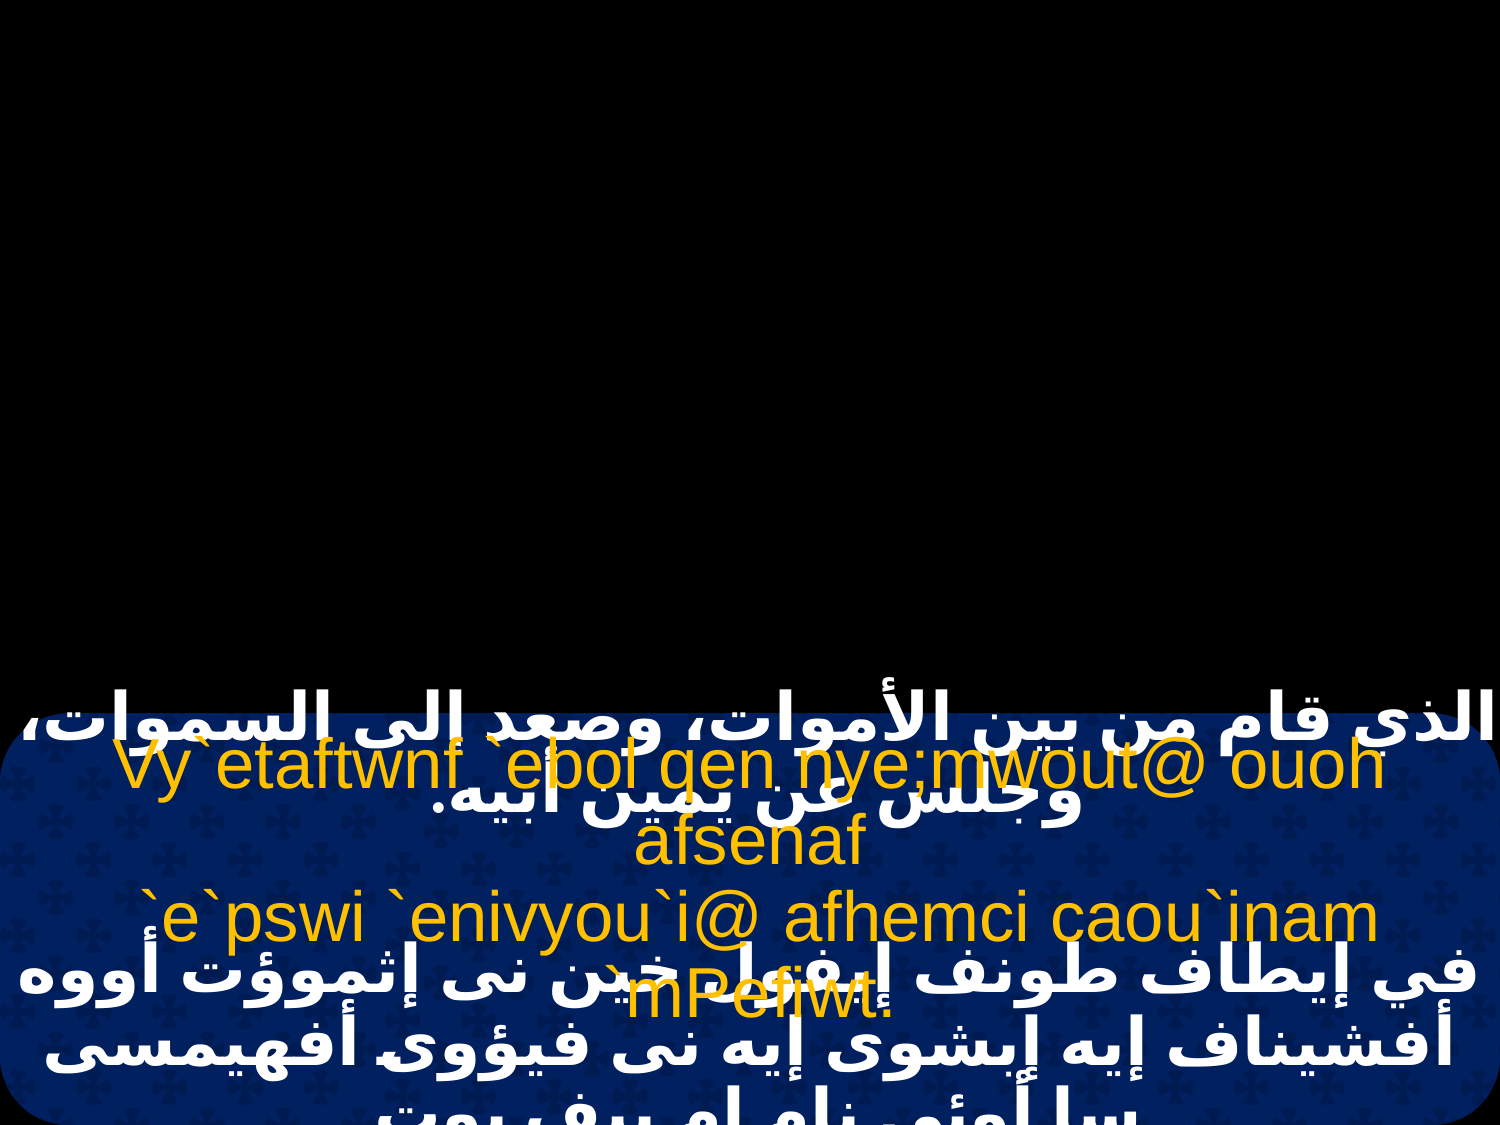

# الصعود
الذي قام من بين الأموات، وصعد إلى السموات، وجلس عن يمين أبيه.
Vy`etaftwnf `ebol qen nye;mwout@ ouoh afsenaf
 `e`pswi `enivyou`i@ afhemci caou`inam `mPefiwt.
في إيطاف طونف إيفول خين نى إثموؤت أووه أفشيناف إيه إبشوى إيه نى فيؤوى أفهيمسى سا أوئى نام إم بيف يوت.